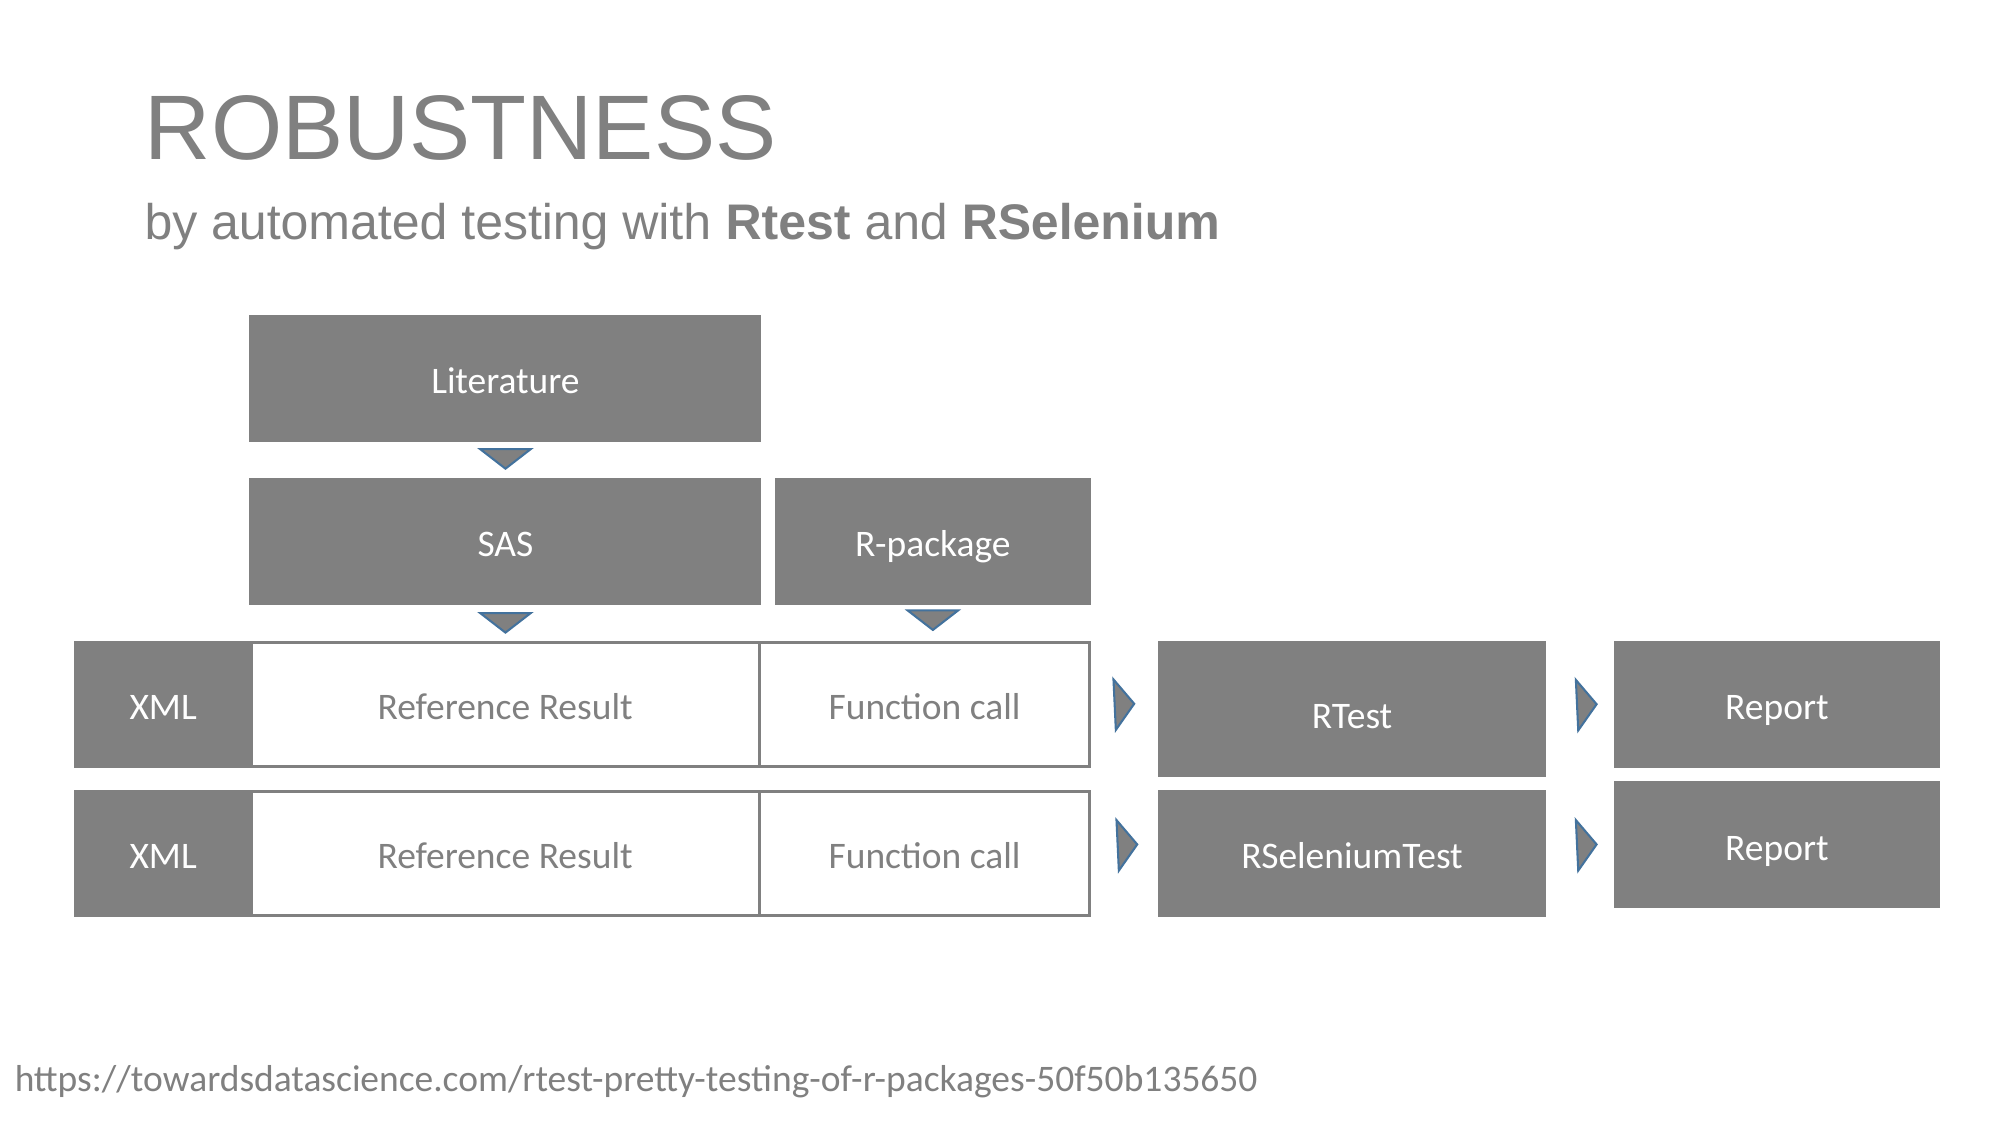

# ROBUSTNESS
by automated testing with Rtest and RSelenium
Literature

SAS
R-package

XML
Reference Result
Function call
RTest
Report
RTest

Report
XML
Reference Result
Function call
RSeleniumTest

https://towardsdatascience.com/rtest-pretty-testing-of-r-packages-50f50b135650